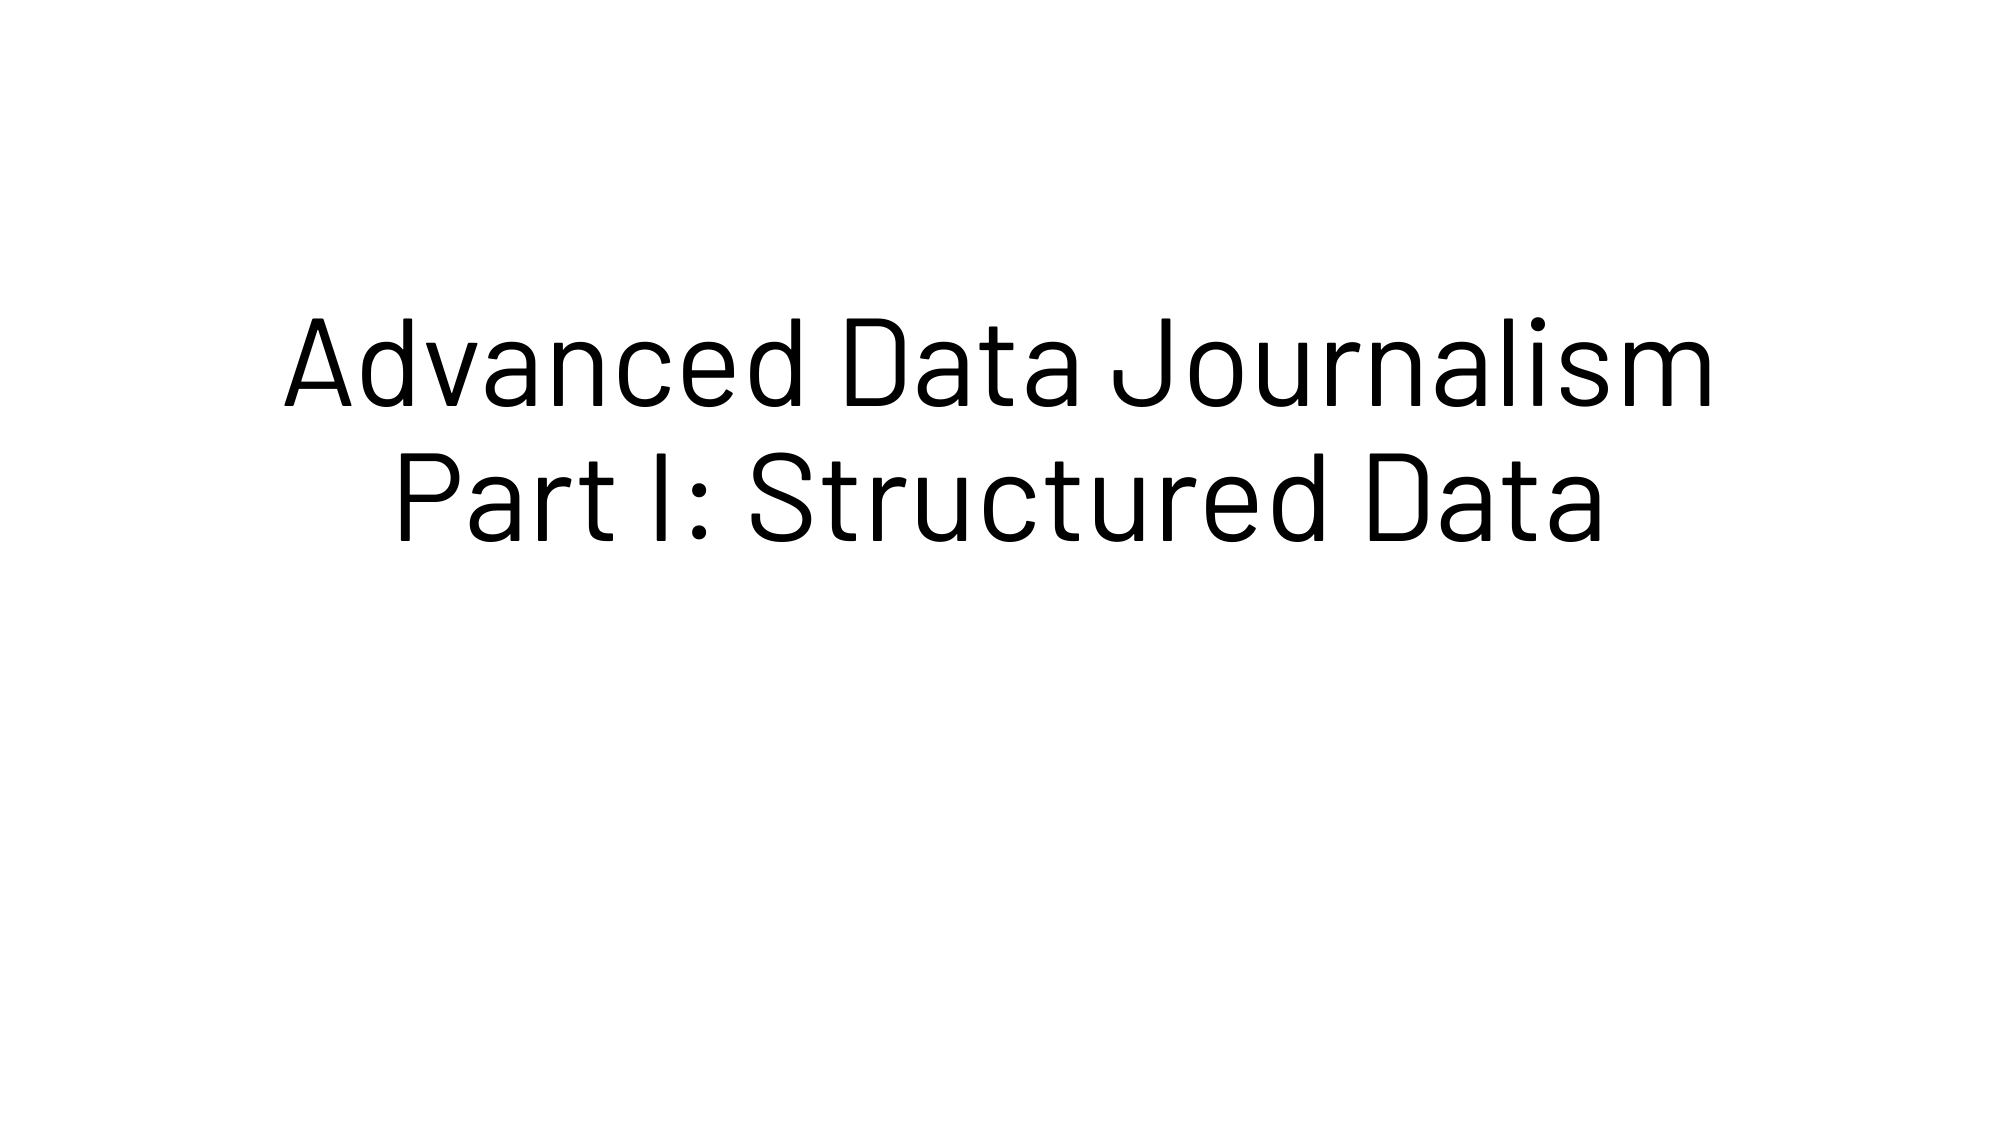

# Advanced Data Journalism Part I: Structured Data